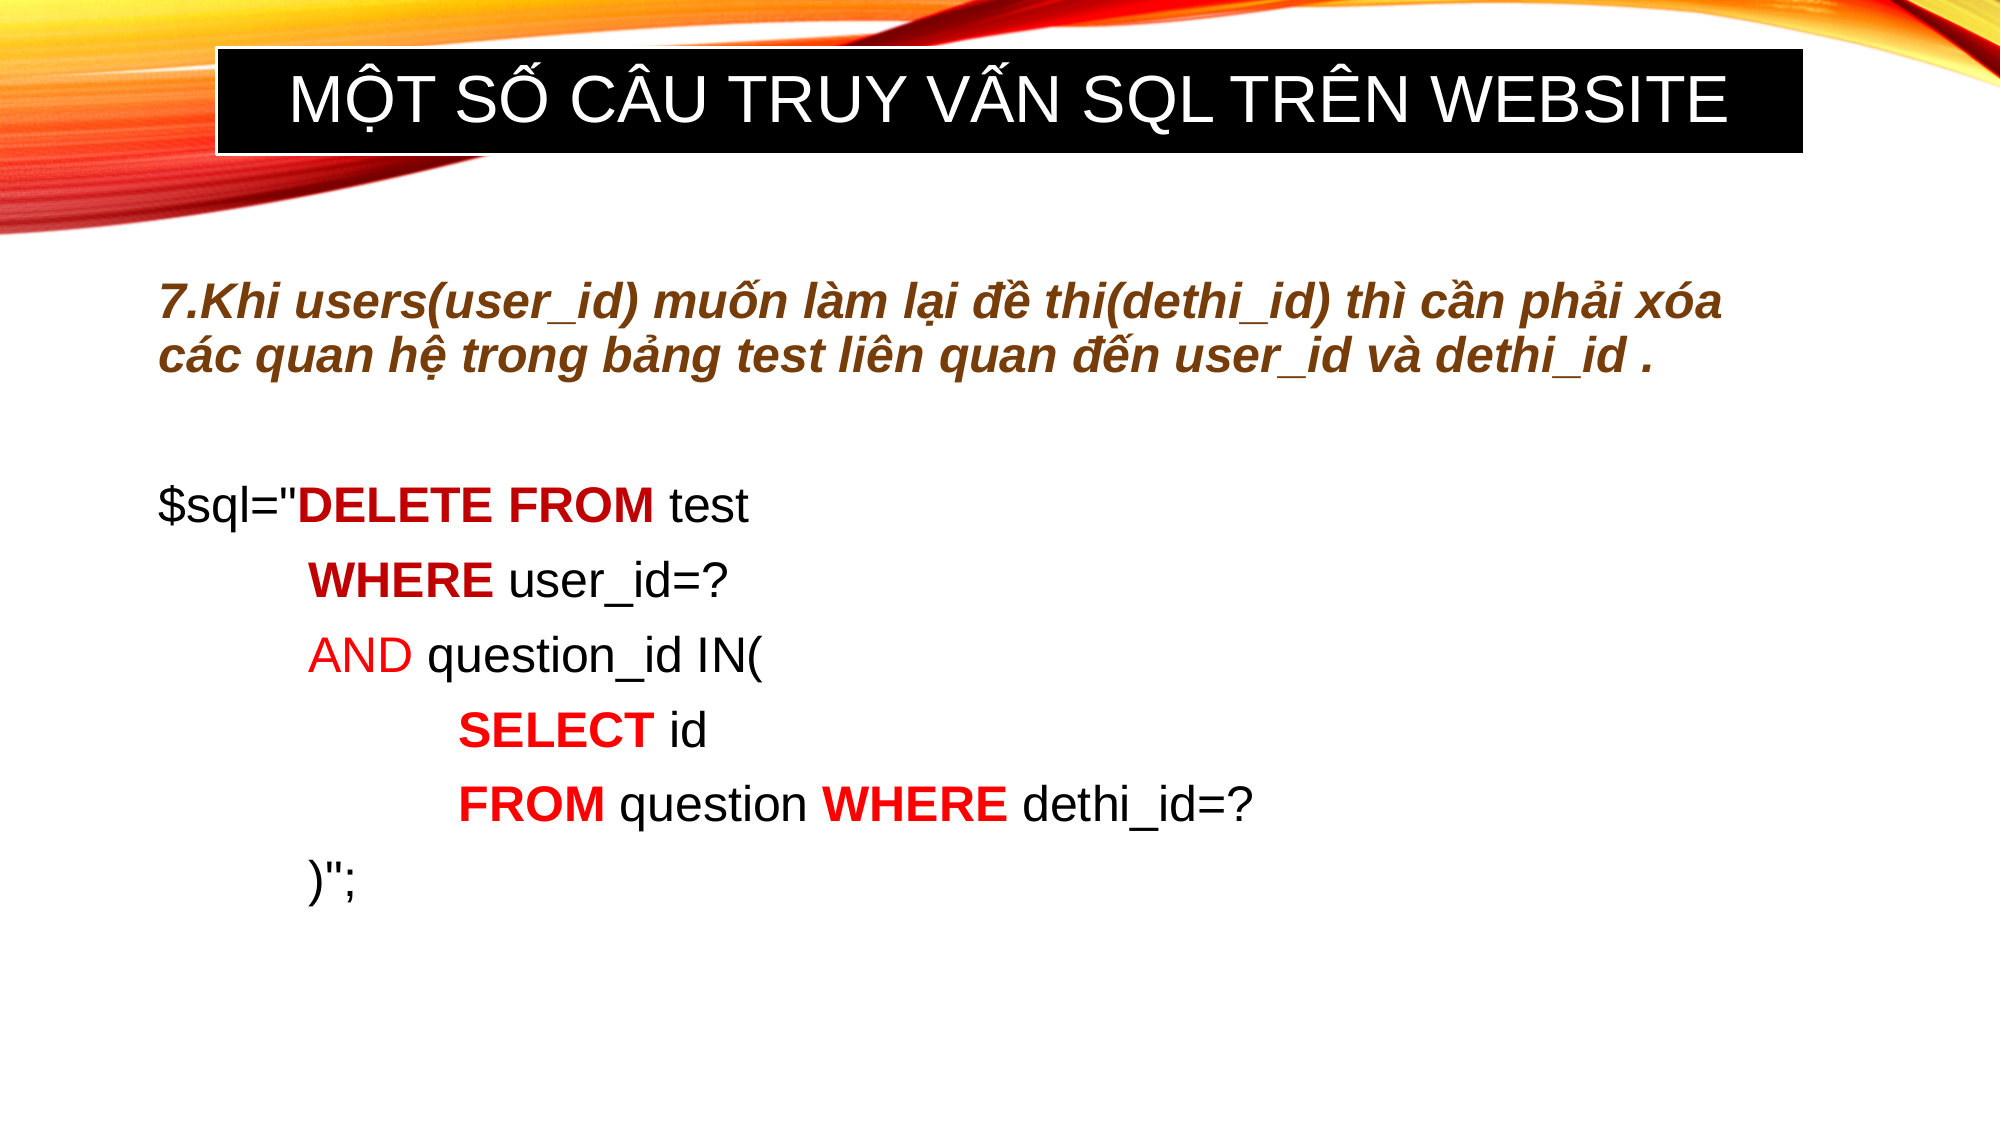

Một số câu truy vấn SQL trên website
7.Khi users(user_id) muốn làm lại đề thi(dethi_id) thì cần phải xóa các quan hệ trong bảng test liên quan đến user_id và dethi_id .

$sql="DELETE FROM test
	WHERE user_id=?
	AND question_id IN(
		SELECT id
		FROM question WHERE dethi_id=?
	)";